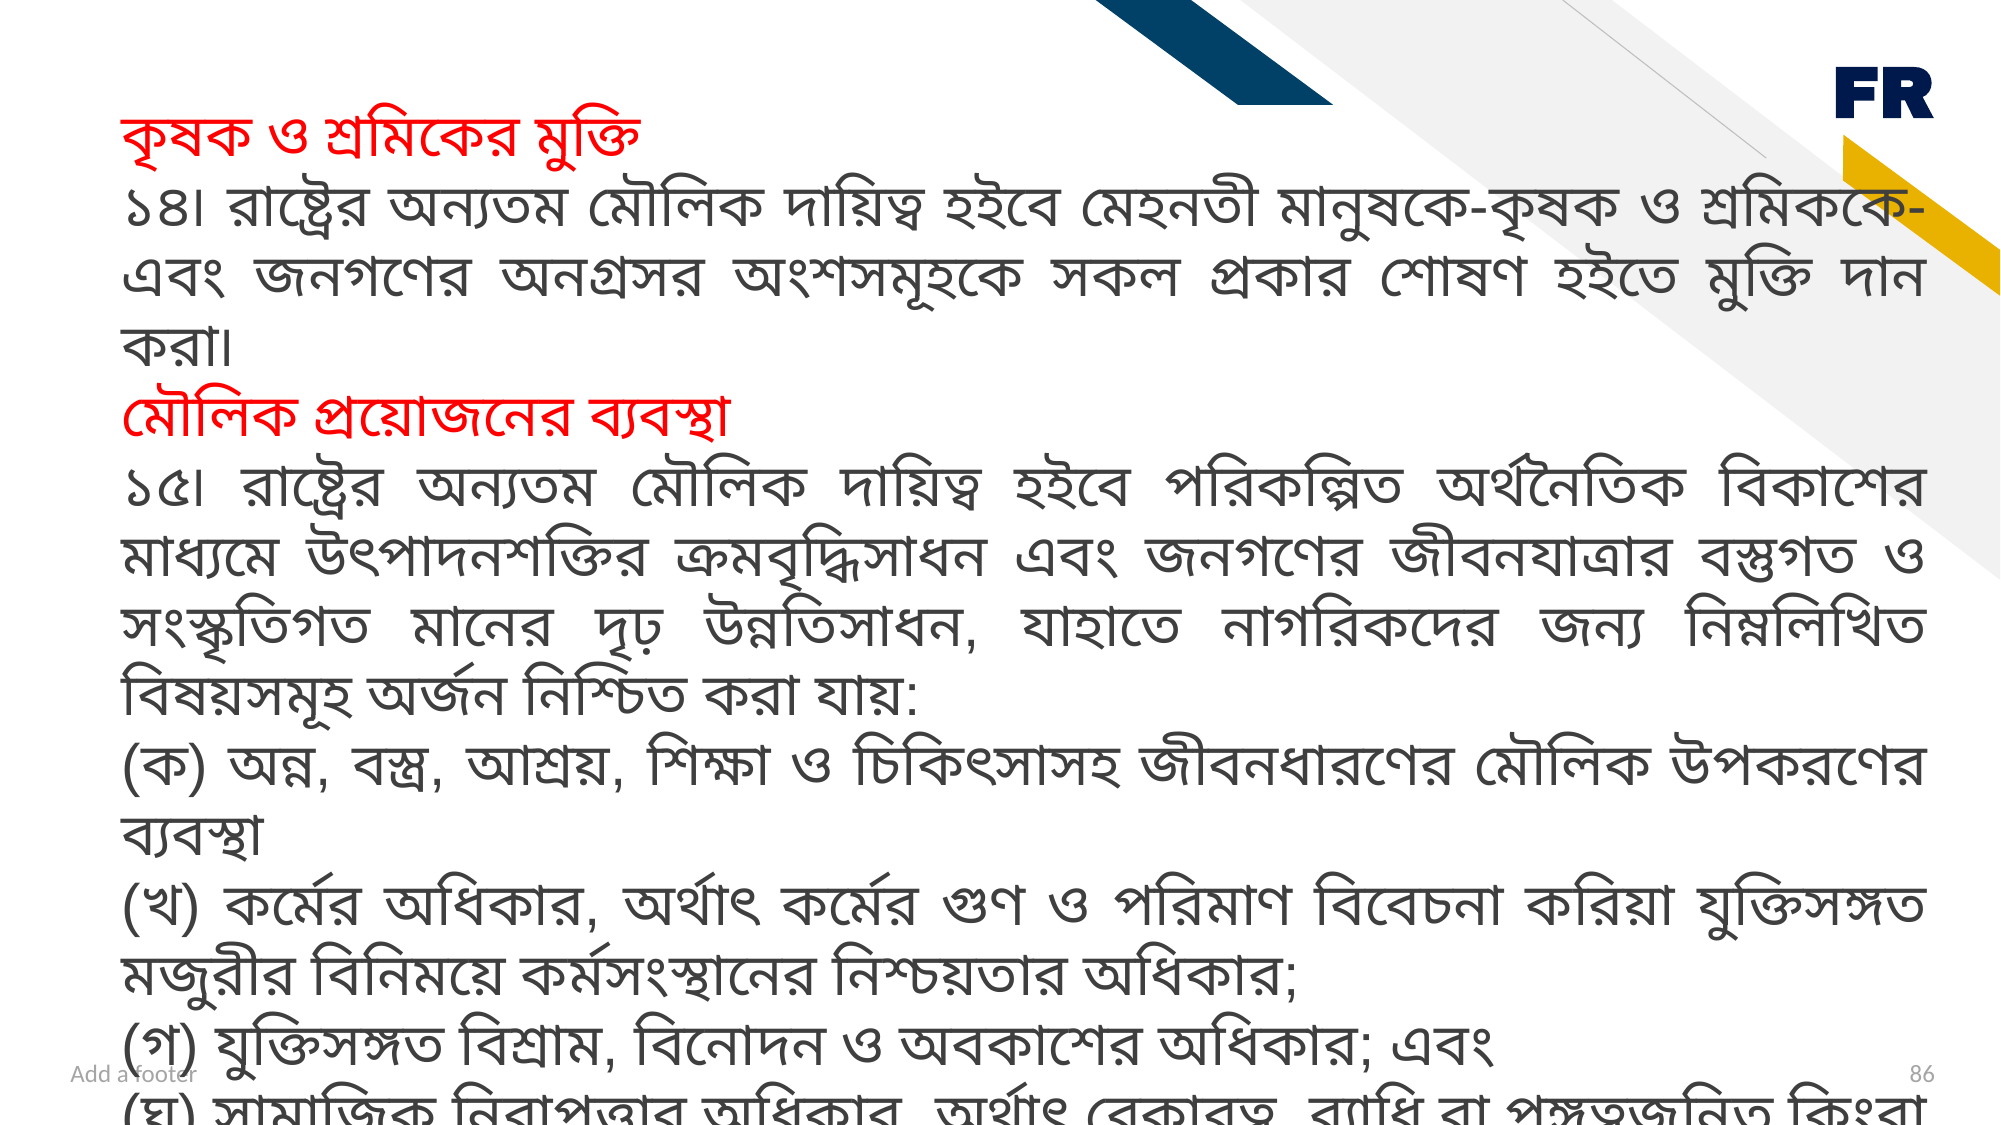

কৃষক ও শ্রমিকের মুক্তি
১৪৷ রাষ্ট্রের অন্যতম মৌলিক দায়িত্ব হইবে মেহনতী মানুষকে-কৃষক ও শ্রমিককে-এবং জনগণের অনগ্রসর অংশসমূহকে সকল প্রকার শোষণ হইতে মুক্তি দান করা৷
মৌলিক প্রয়োজনের ব্যবস্থা
১৫৷ রাষ্ট্রের অন্যতম মৌলিক দায়িত্ব হইবে পরিকল্পিত অর্থনৈতিক বিকাশের মাধ্যমে উৎপাদনশক্তির ক্রমবৃদ্ধিসাধন এবং জনগণের জীবনযাত্রার বস্তুগত ও সংস্কৃতিগত মানের দৃঢ় উন্নতিসাধন, যাহাতে নাগরিকদের জন্য নিম্নলিখিত বিষয়সমূহ অর্জন নিশ্চিত করা যায়:
(ক) অন্ন, বস্ত্র, আশ্রয়, শিক্ষা ও চিকিৎসাসহ জীবনধারণের মৌলিক উপকরণের ব্যবস্থা
(খ) কর্মের অধিকার, অর্থাৎ কর্মের গুণ ও পরিমাণ বিবেচনা করিয়া যুক্তিসঙ্গত মজুরীর বিনিময়ে কর্মসংস্থানের নিশ্চয়তার অধিকার;
(গ) যুক্তিসঙ্গত বিশ্রাম, বিনোদন ও অবকাশের অধিকার; এবং
(ঘ) সামাজিক নিরাপত্তার অধিকার, অর্থাৎ বেকারত্ব, ব্যাধি বা পঙ্গুত্বজনিত কিংবা বৈধব্য, মাতাপিতৃহীনতা বা বার্ধক্যজনিত কিংবা অনুরূপ অন্যান্য পরিস্থিতিজনিত আয়ত্তাতীত কারণে অভাবগ্রস্ততার ক্ষেত্রে সরকারী সাহায্যলাভের অধিকার৷
Add a footer
86